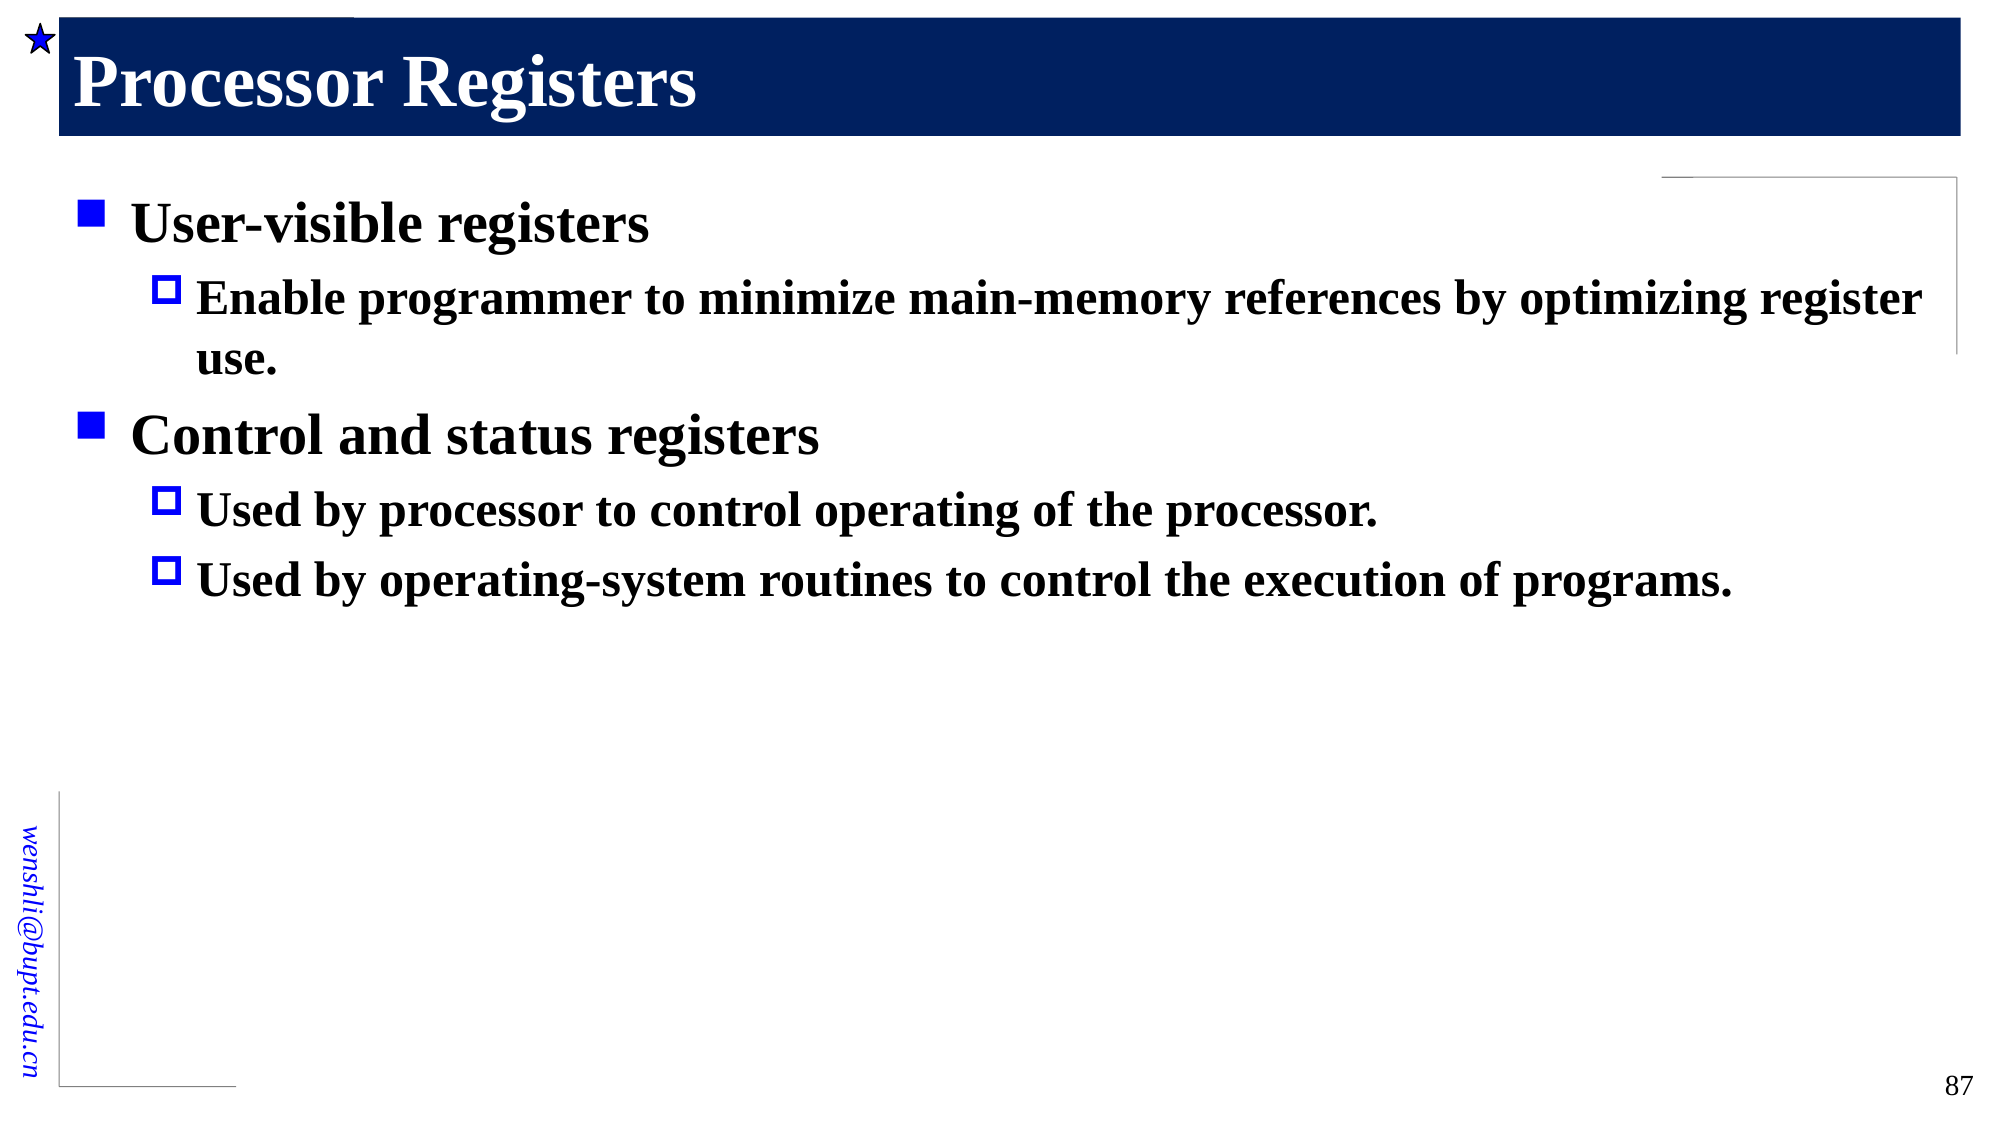

# Processor Registers
User-visible registers
Enable programmer to minimize main-memory references by optimizing register use.
Control and status registers
Used by processor to control operating of the processor.
Used by operating-system routines to control the execution of programs.
87